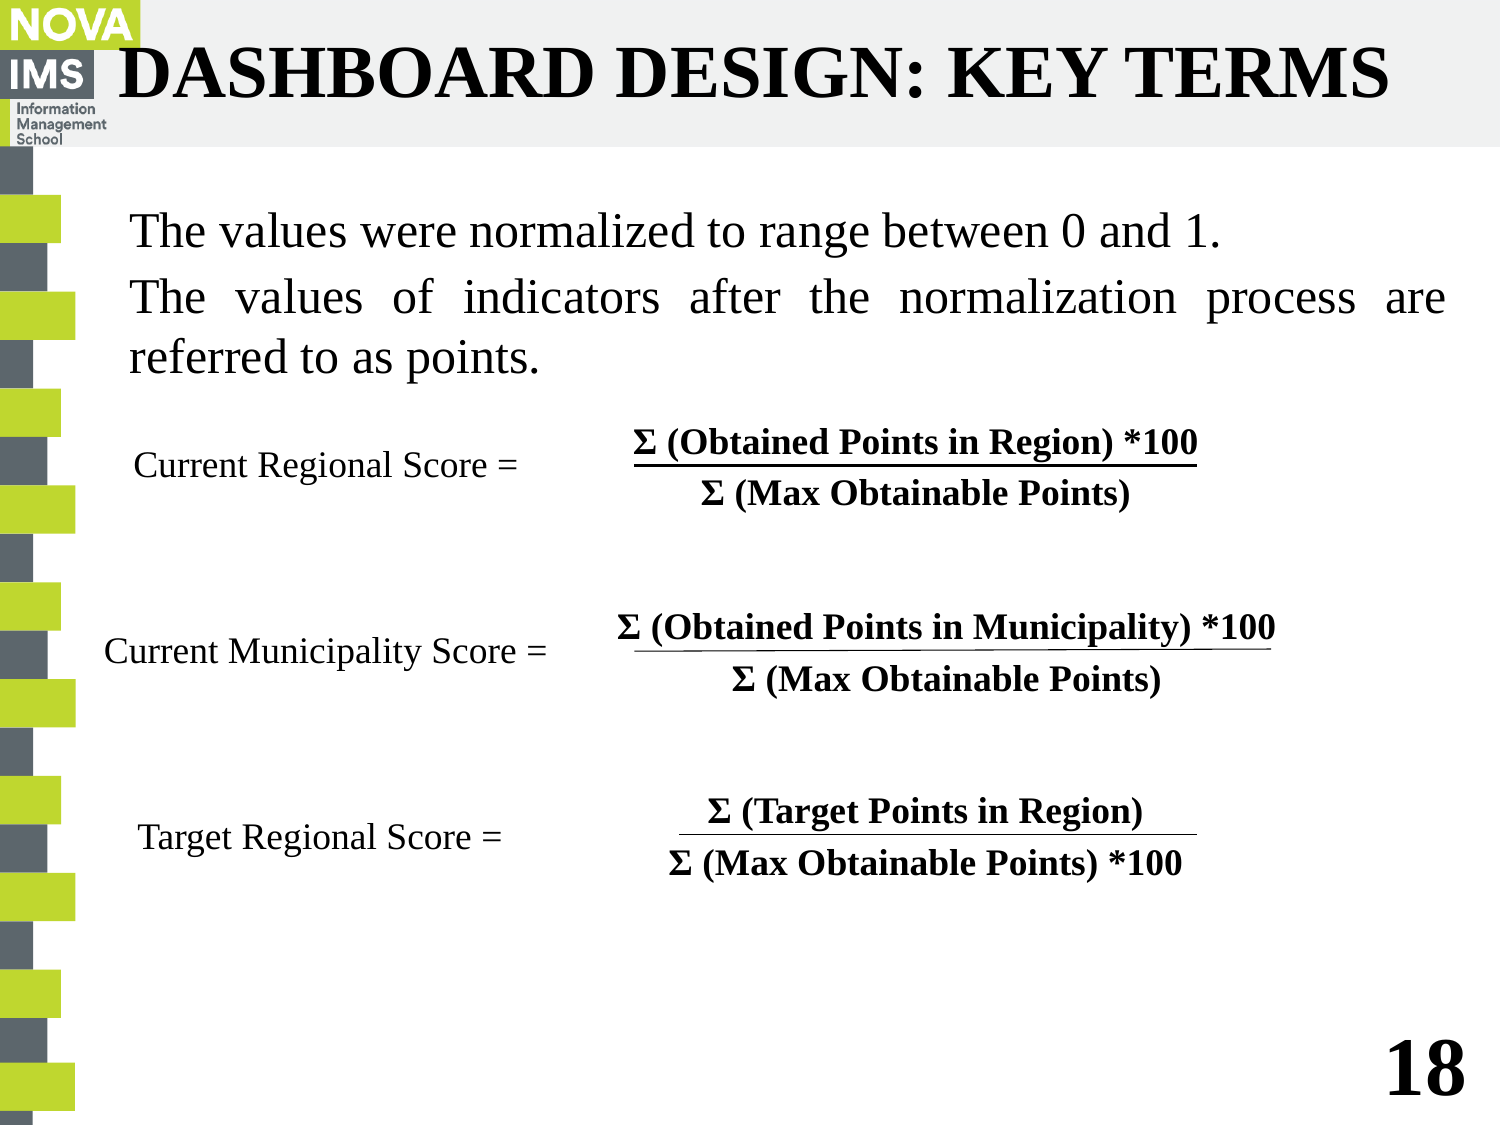

# DASHBOARD DESIGN: KEY TERMS
The values were normalized to range between 0 and 1.
The values of indicators after the normalization process are referred to as points.
Σ (Obtained Points in Region) *100
Σ (Max Obtainable Points)
Current Regional Score =
Σ (Obtained Points in Municipality) *100
Σ (Max Obtainable Points)
Current Municipality Score =
Σ (Target Points in Region)
Σ (Max Obtainable Points) *100
Target Regional Score =
18